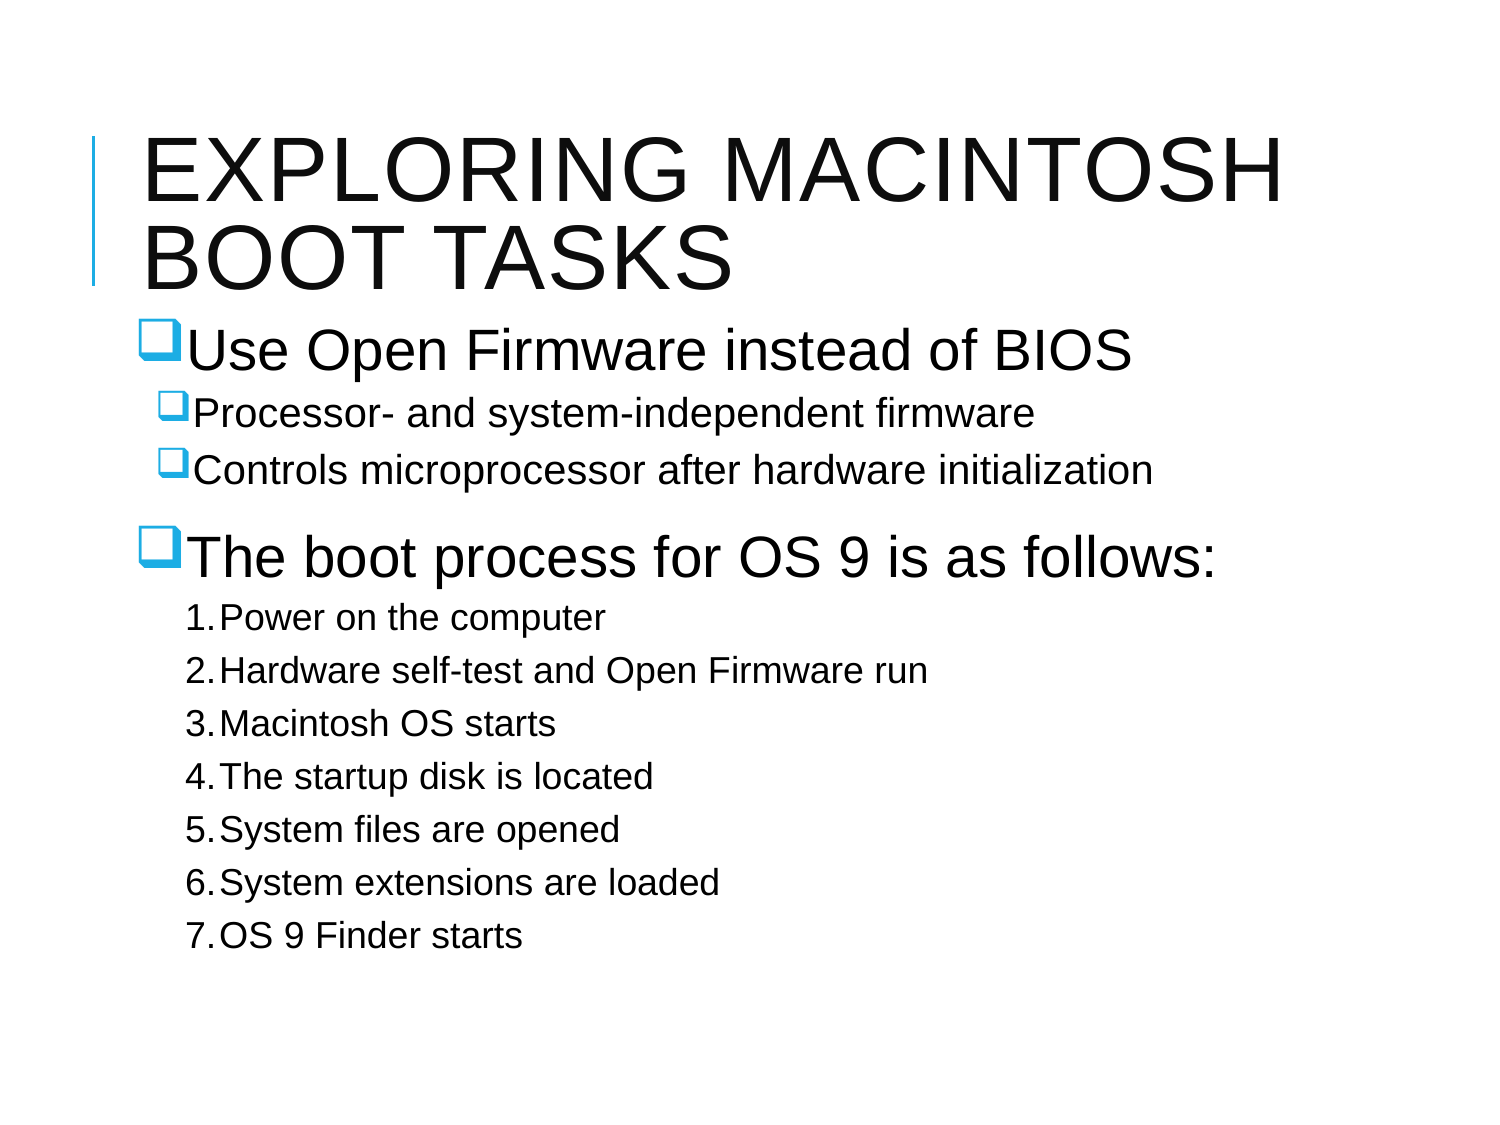

# Exploring Macintosh Boot Tasks
Use Open Firmware instead of BIOS
Processor- and system-independent firmware
Controls microprocessor after hardware initialization
The boot process for OS 9 is as follows:
Power on the computer
Hardware self-test and Open Firmware run
Macintosh OS starts
The startup disk is located
System files are opened
System extensions are loaded
OS 9 Finder starts